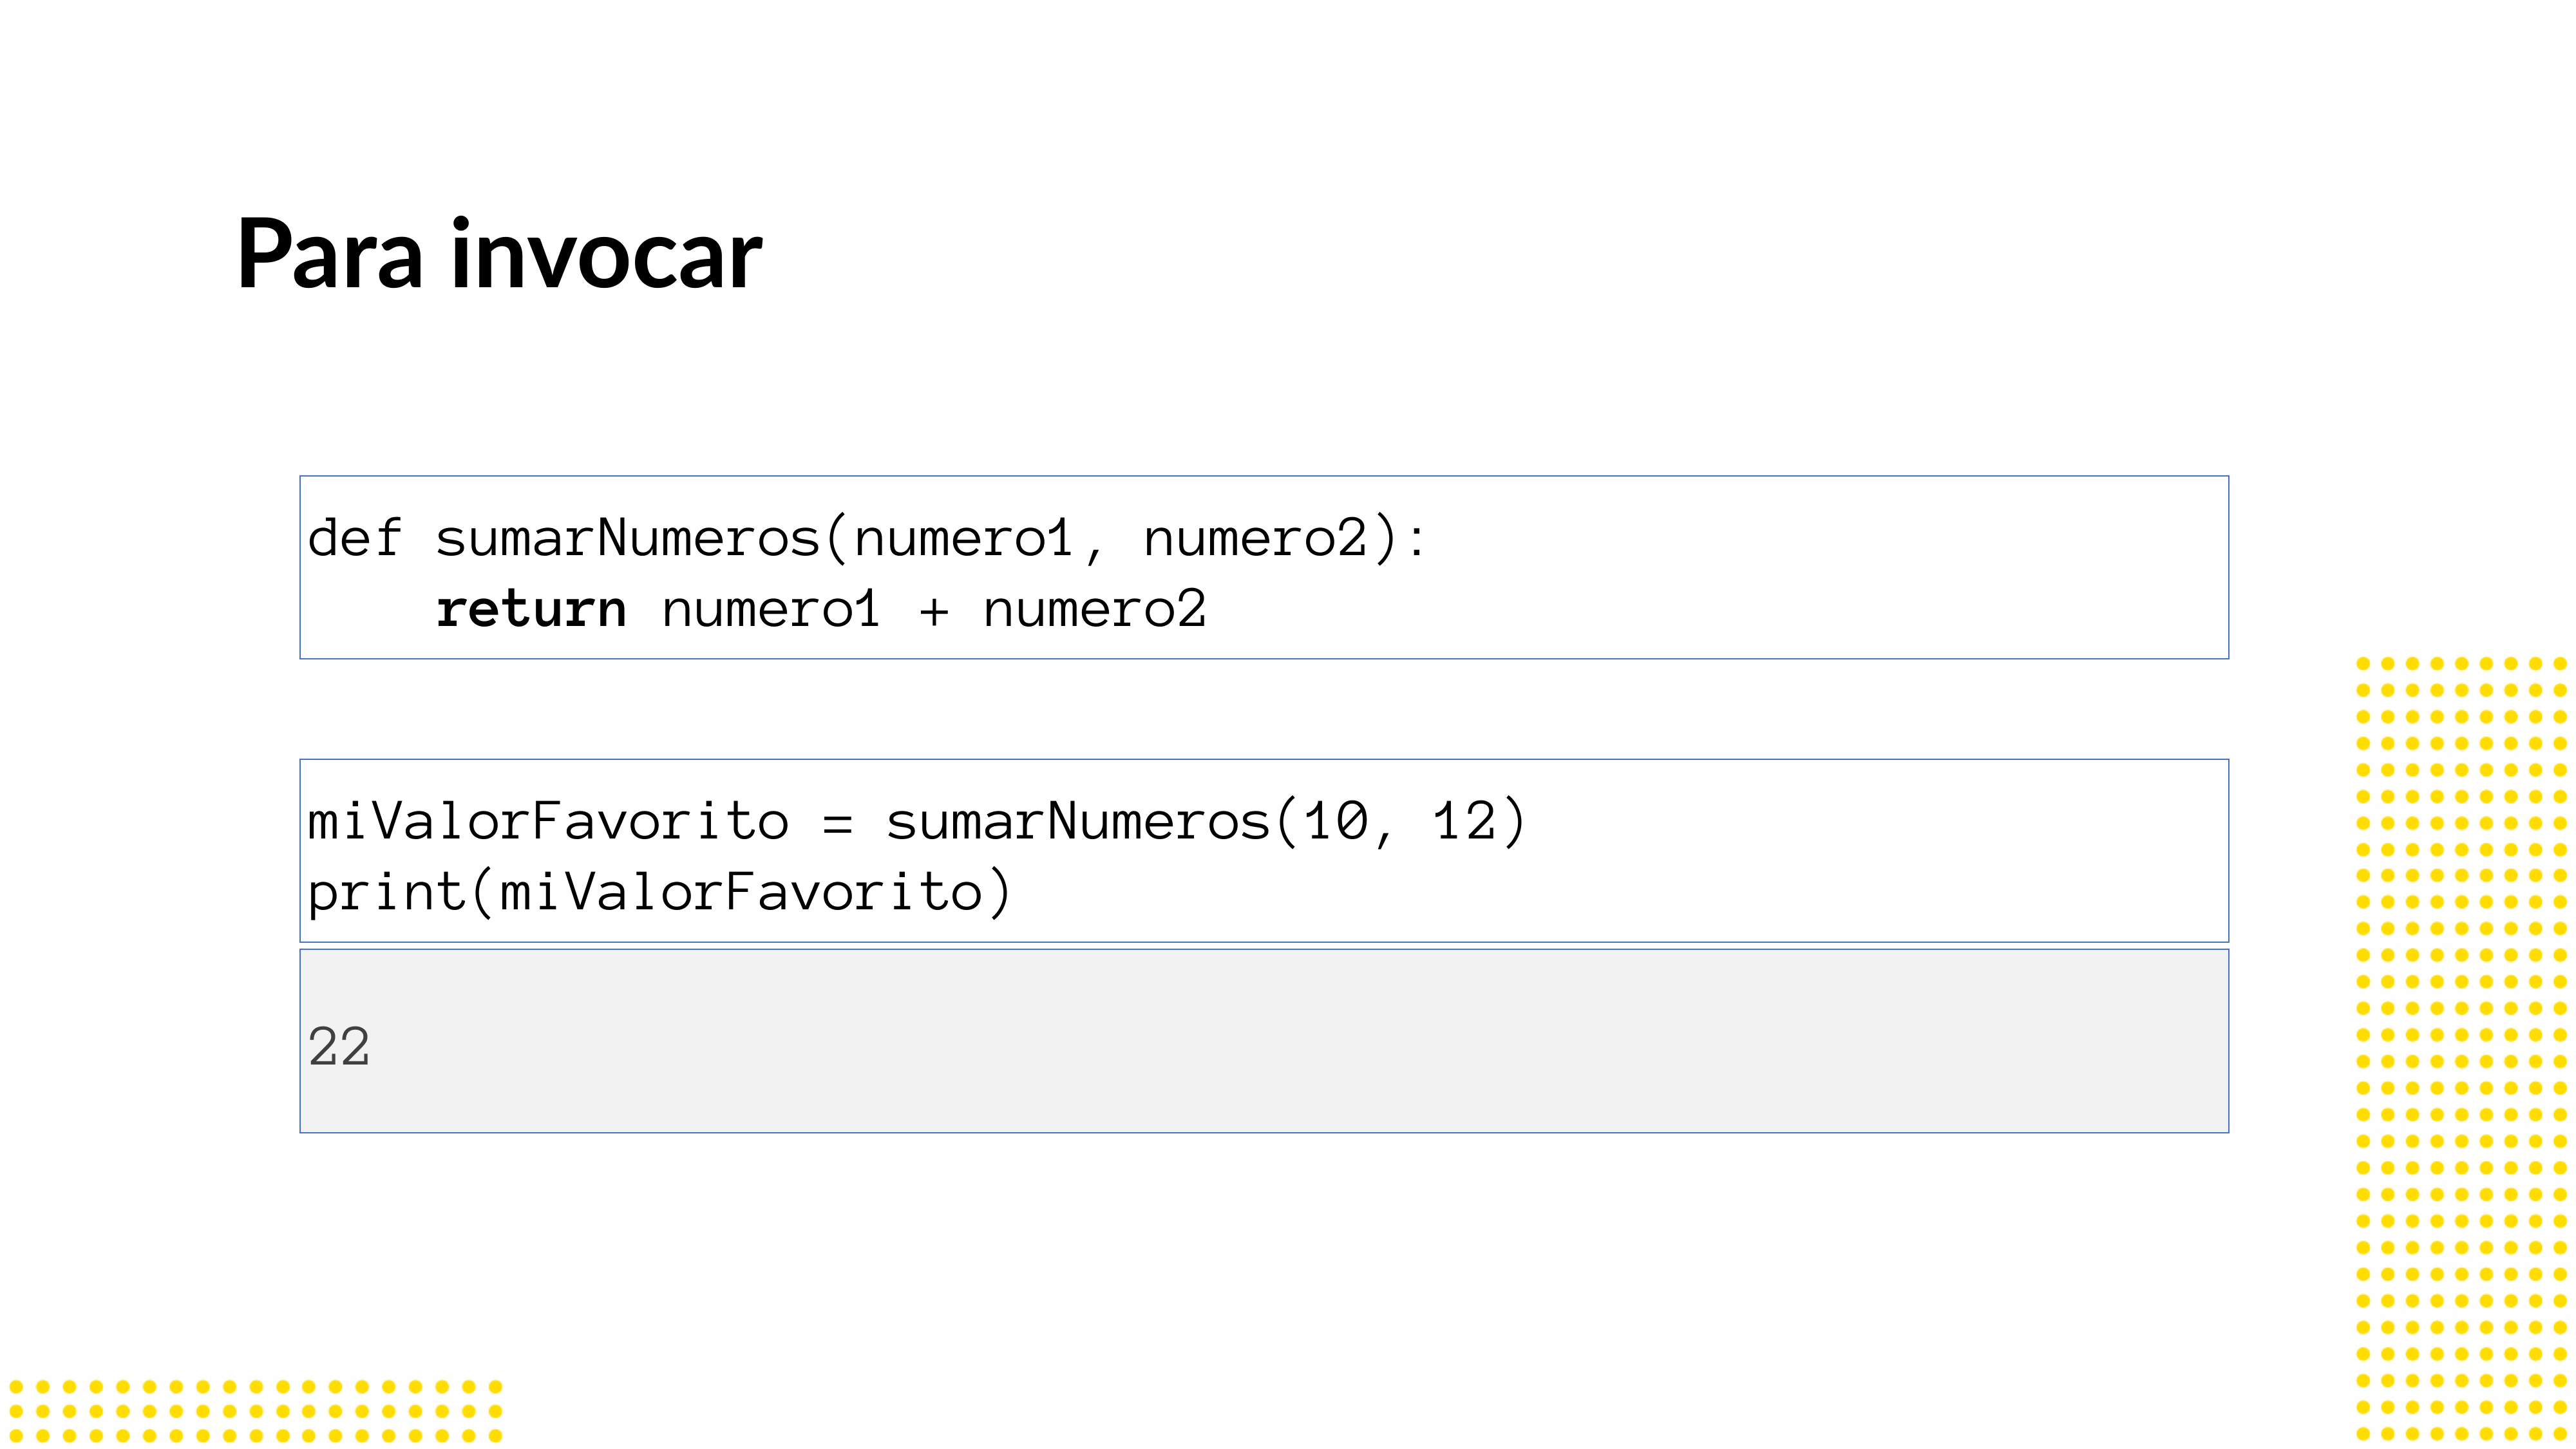

# Para invocar
def sumarNumeros(numero1, numero2):
    return numero1 + numero2
miValorFavorito = sumarNumeros(10, 12)
print(miValorFavorito)
22